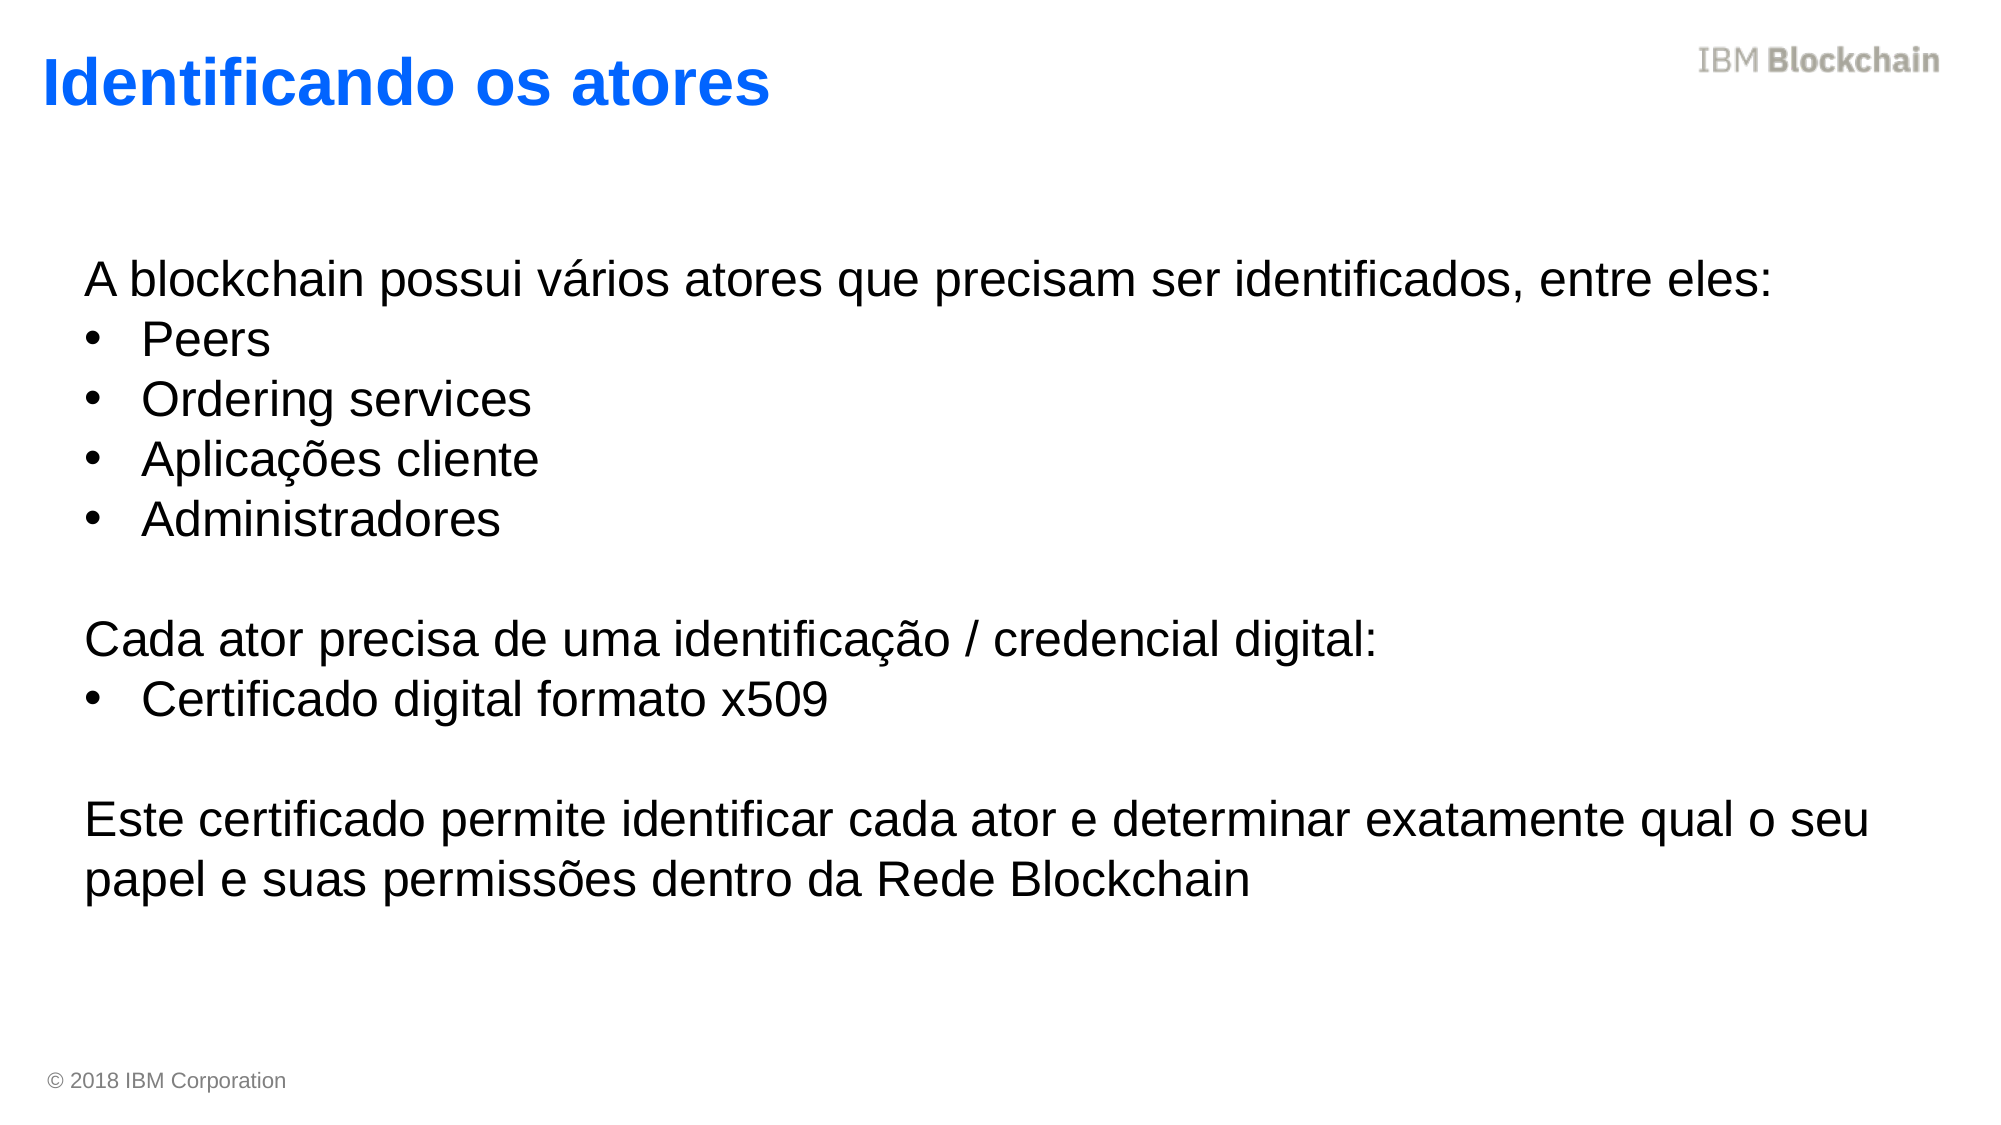

Identificando os atores

A blockchain possui vários atores que precisam ser identificados, entre eles:
Peers
Ordering services
Aplicações cliente
Administradores

Cada ator precisa de uma identificação / credencial digital:
Certificado digital formato x509

Este certificado permite identificar cada ator e determinar exatamente qual o seu papel e suas permissões dentro da Rede Blockchain